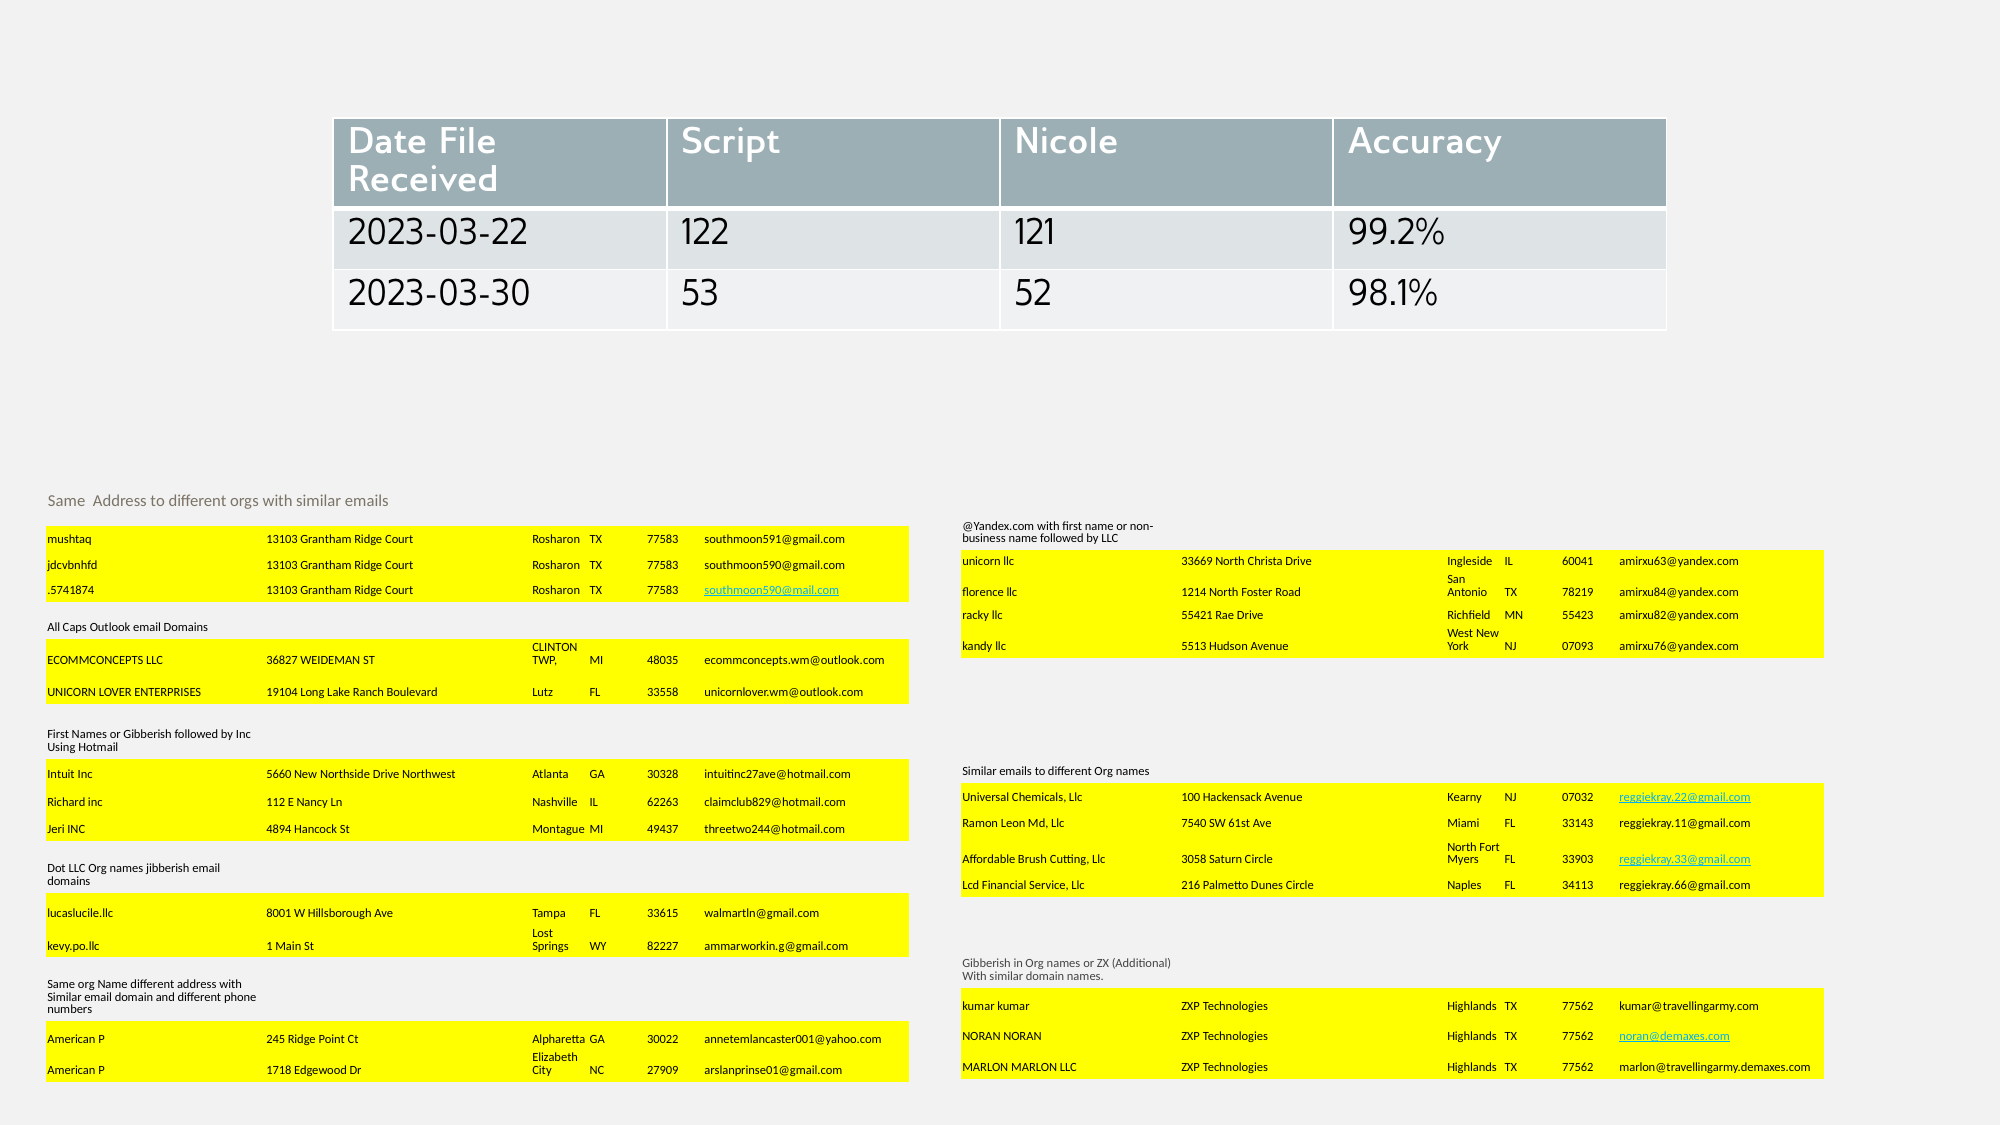

| Date File Received | Script | Nicole | Accuracy |
| --- | --- | --- | --- |
| 2023-03-22 | 122 | 121 | 99.2% |
| 2023-03-30 | 53 | 52 | 98.1% |
|  |
| --- |
| Same Address to different orgs with similar emails |  |
| --- | --- |
| @Yandex.com with first name or non-business name followed by LLC |  |  |  |  |  |  |
| --- | --- | --- | --- | --- | --- | --- |
| unicorn llc | 33669 North Christa Drive |  | Ingleside | IL | 60041 | amirxu63@yandex.com |
| florence llc | 1214 North Foster Road |  | San Antonio | TX | 78219 | amirxu84@yandex.com |
| racky llc | 55421 Rae Drive |  | Richfield | MN | 55423 | amirxu82@yandex.com |
| kandy llc | 5513 Hudson Avenue |  | West New York | NJ | 07093 | amirxu76@yandex.com |
| mushtaq | 13103 Grantham Ridge Court |  | Rosharon | TX | 77583 | southmoon591@gmail.com |
| --- | --- | --- | --- | --- | --- | --- |
| jdcvbnhfd | 13103 Grantham Ridge Court |  | Rosharon | TX | 77583 | southmoon590@gmail.com |
| .5741874 | 13103 Grantham Ridge Court |  | Rosharon | TX | 77583 | southmoon590@mail.com |
| All Caps Outlook email Domains |  |  |  |  |  |  |
| --- | --- | --- | --- | --- | --- | --- |
| ECOMMCONCEPTS LLC | 36827 WEIDEMAN ST |  | CLINTON TWP, | MI | 48035 | ecommconcepts.wm@outlook.com |
| UNICORN LOVER ENTERPRISES | 19104 Long Lake Ranch Boulevard |  | Lutz | FL | 33558 | unicornlover.wm@outlook.com |
| First Names or Gibberish followed by Inc Using Hotmail |  |  |  |  |  |  |
| --- | --- | --- | --- | --- | --- | --- |
| Intuit Inc | 5660 New Northside Drive Northwest |  | Atlanta | GA | 30328 | intuitinc27ave@hotmail.com |
| Richard inc | 112 E Nancy Ln |  | Nashville | IL | 62263 | claimclub829@hotmail.com |
| Jeri INC | 4894 Hancock St |  | Montague | MI | 49437 | threetwo244@hotmail.com |
| Similar emails to different Org names |  |  |  |  |  |  |
| --- | --- | --- | --- | --- | --- | --- |
| Universal Chemicals, Llc | 100 Hackensack Avenue |  | Kearny | NJ | 07032 | reggiekray.22@gmail.com |
| Ramon Leon Md, Llc | 7540 SW 61st Ave |  | Miami | FL | 33143 | reggiekray.11@gmail.com |
| Affordable Brush Cutting, Llc | 3058 Saturn Circle |  | North Fort Myers | FL | 33903 | reggiekray.33@gmail.com |
| Lcd Financial Service, Llc | 216 Palmetto Dunes Circle |  | Naples | FL | 34113 | reggiekray.66@gmail.com |
| Dot LLC Org names jibberish email domains |  |  |  |  |  |  |
| --- | --- | --- | --- | --- | --- | --- |
| lucaslucile.llc | 8001 W Hillsborough Ave |  | Tampa | FL | 33615 | walmartln@gmail.com |
| kevy.po.llc | 1 Main St |  | Lost Springs | WY | 82227 | ammarworkin.g@gmail.com |
| Gibberish in Org names or ZX (Additional) With similar domain names. |  |  |  |  |  |  |
| --- | --- | --- | --- | --- | --- | --- |
| kumar kumar | ZXP Technologies |  | Highlands | TX | 77562 | kumar@travellingarmy.com |
| NORAN NORAN | ZXP Technologies |  | Highlands | TX | 77562 | noran@demaxes.com |
| MARLON MARLON LLC | ZXP Technologies |  | Highlands | TX | 77562 | marlon@travellingarmy.demaxes.com |
| Same org Name different address with Similar email domain and different phone numbers |  |  |  |  |  |  |
| --- | --- | --- | --- | --- | --- | --- |
| American P | 245 Ridge Point Ct |  | Alpharetta | GA | 30022 | annetemlancaster001@yahoo.com |
| American P | 1718 Edgewood Dr |  | Elizabeth City | NC | 27909 | arslanprinse01@gmail.com |